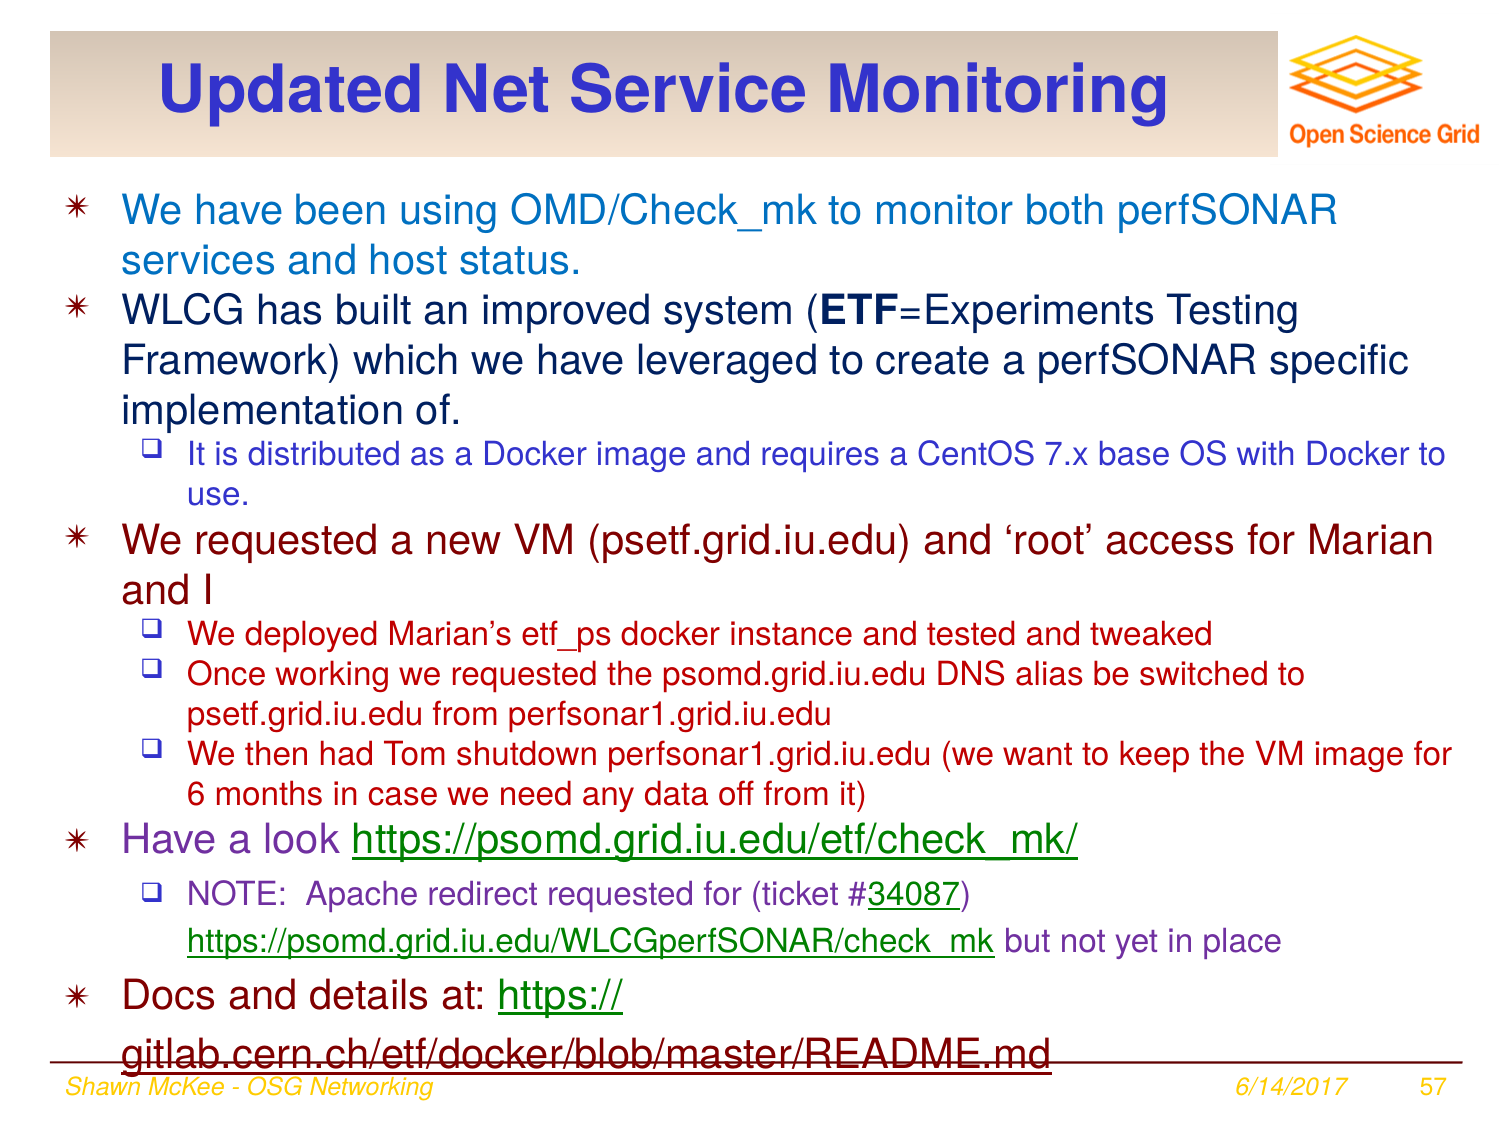

# Updated Net Service Monitoring
We have been using OMD/Check_mk to monitor both perfSONAR services and host status.
WLCG has built an improved system (ETF=Experiments Testing Framework) which we have leveraged to create a perfSONAR specific implementation of.
It is distributed as a Docker image and requires a CentOS 7.x base OS with Docker to use.
We requested a new VM (psetf.grid.iu.edu) and ‘root’ access for Marian and I
We deployed Marian’s etf_ps docker instance and tested and tweaked
Once working we requested the psomd.grid.iu.edu DNS alias be switched to psetf.grid.iu.edu from perfsonar1.grid.iu.edu
We then had Tom shutdown perfsonar1.grid.iu.edu (we want to keep the VM image for 6 months in case we need any data off from it)
Have a look https://psomd.grid.iu.edu/etf/check_mk/
NOTE:  Apache redirect requested for (ticket #34087) https://psomd.grid.iu.edu/WLCGperfSONAR/check_mk but not yet in place
Docs and details at: https://gitlab.cern.ch/etf/docker/blob/master/README.md
Shawn McKee - OSG Networking
6/14/2017
57